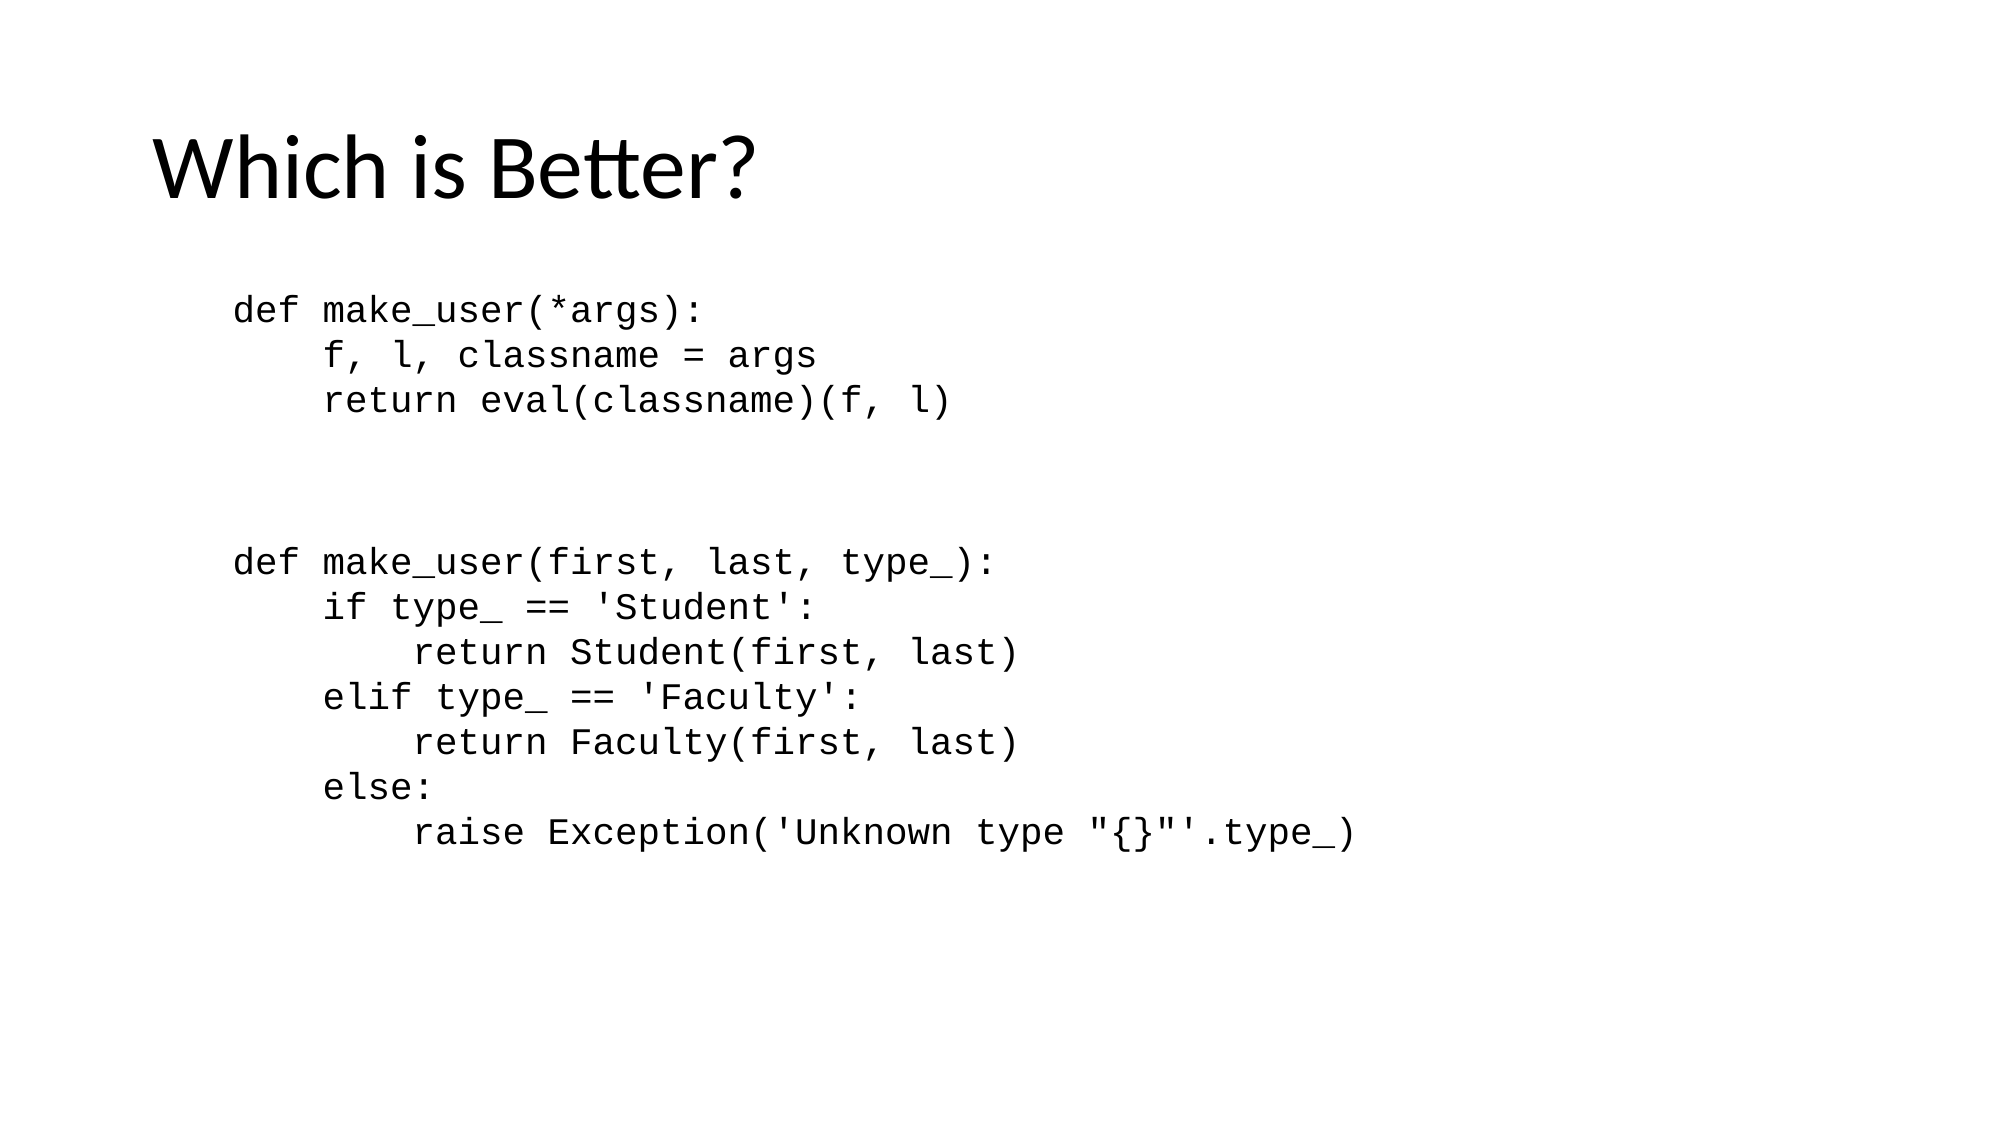

# Which is Better?
def make_user(*args):
    f, l, classname = args
    return eval(classname)(f, l)
def make_user(first, last, type_):
    if type_ == 'Student':
        return Student(first, last)
    elif type_ == 'Faculty':
        return Faculty(first, last)
    else:
        raise Exception('Unknown type "{}"'.type_)